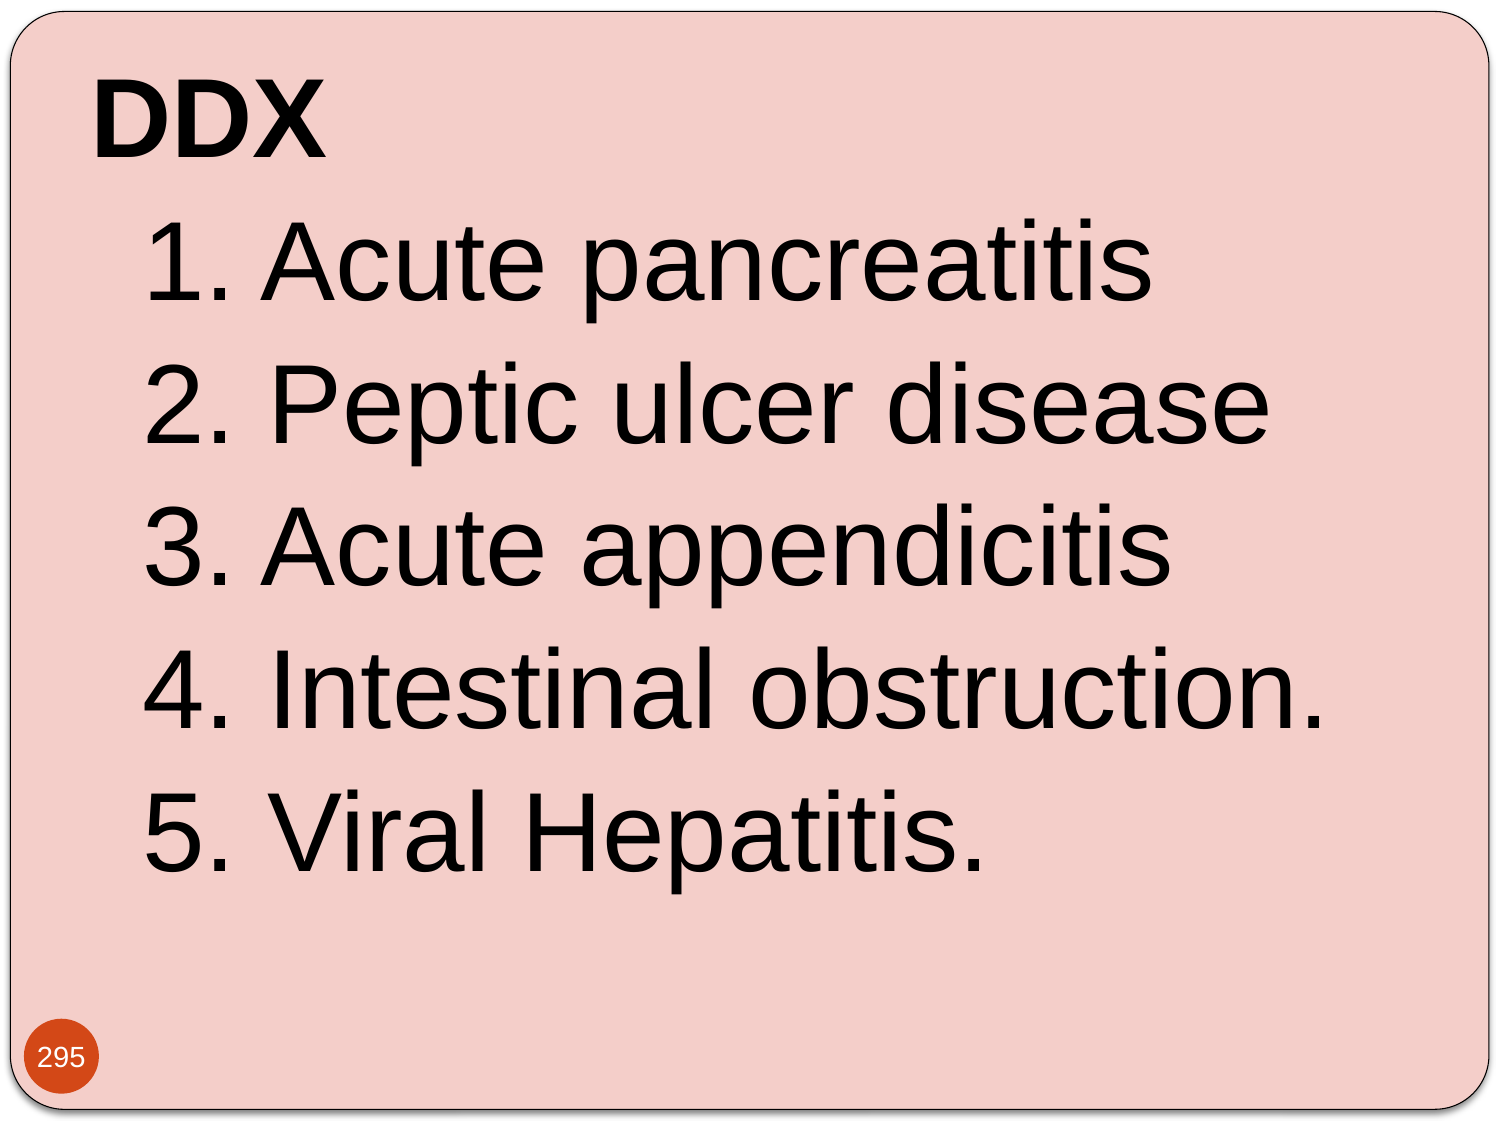

DDX
1. Acute pancreatitis
2. Peptic ulcer disease
3. Acute appendicitis
4. Intestinal obstruction.
5. Viral Hepatitis.

295